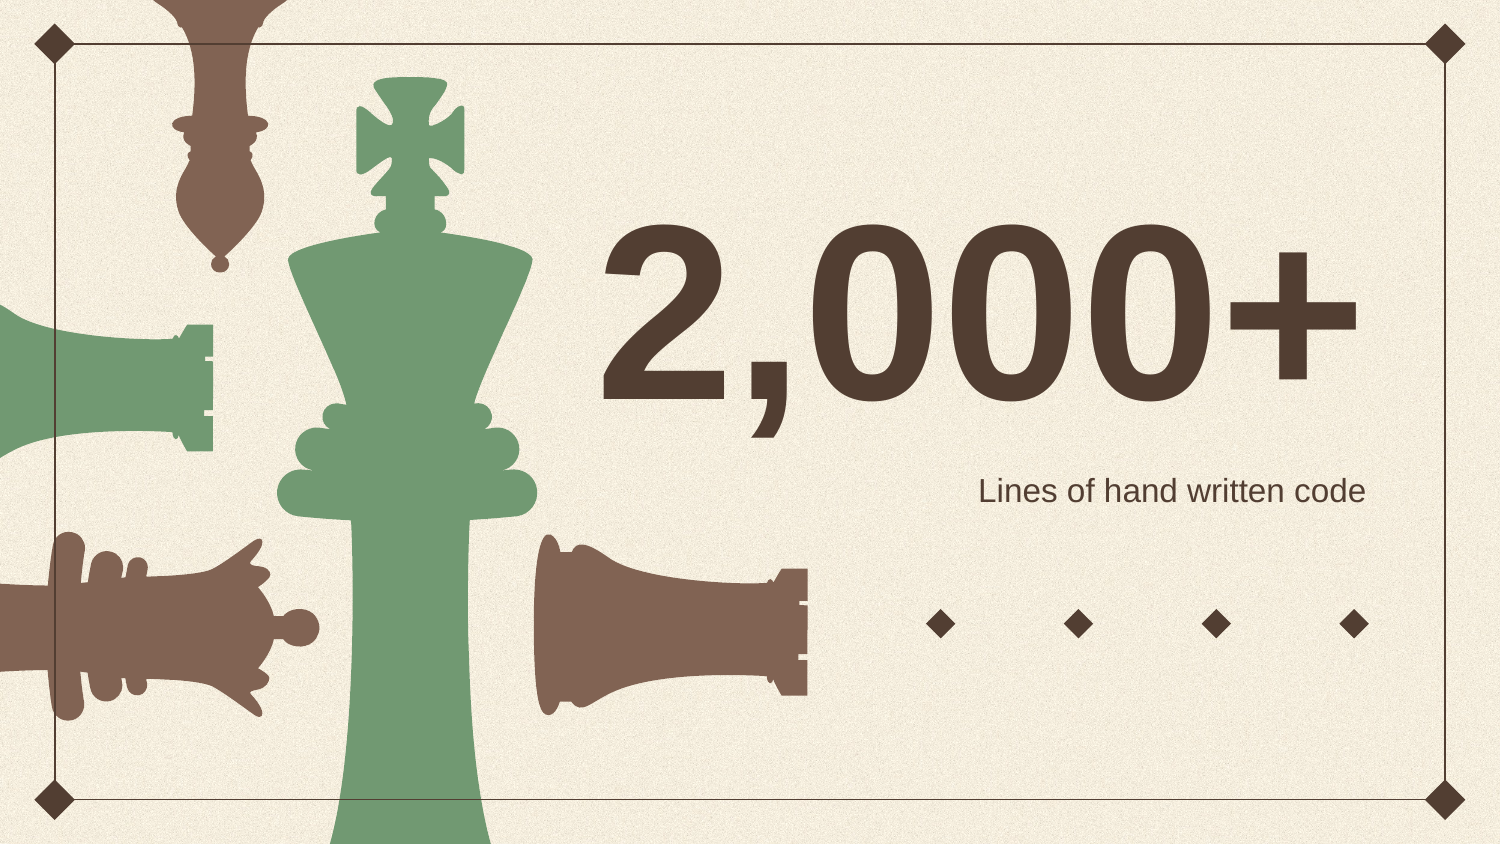

# 2,000+
Lines of hand written code